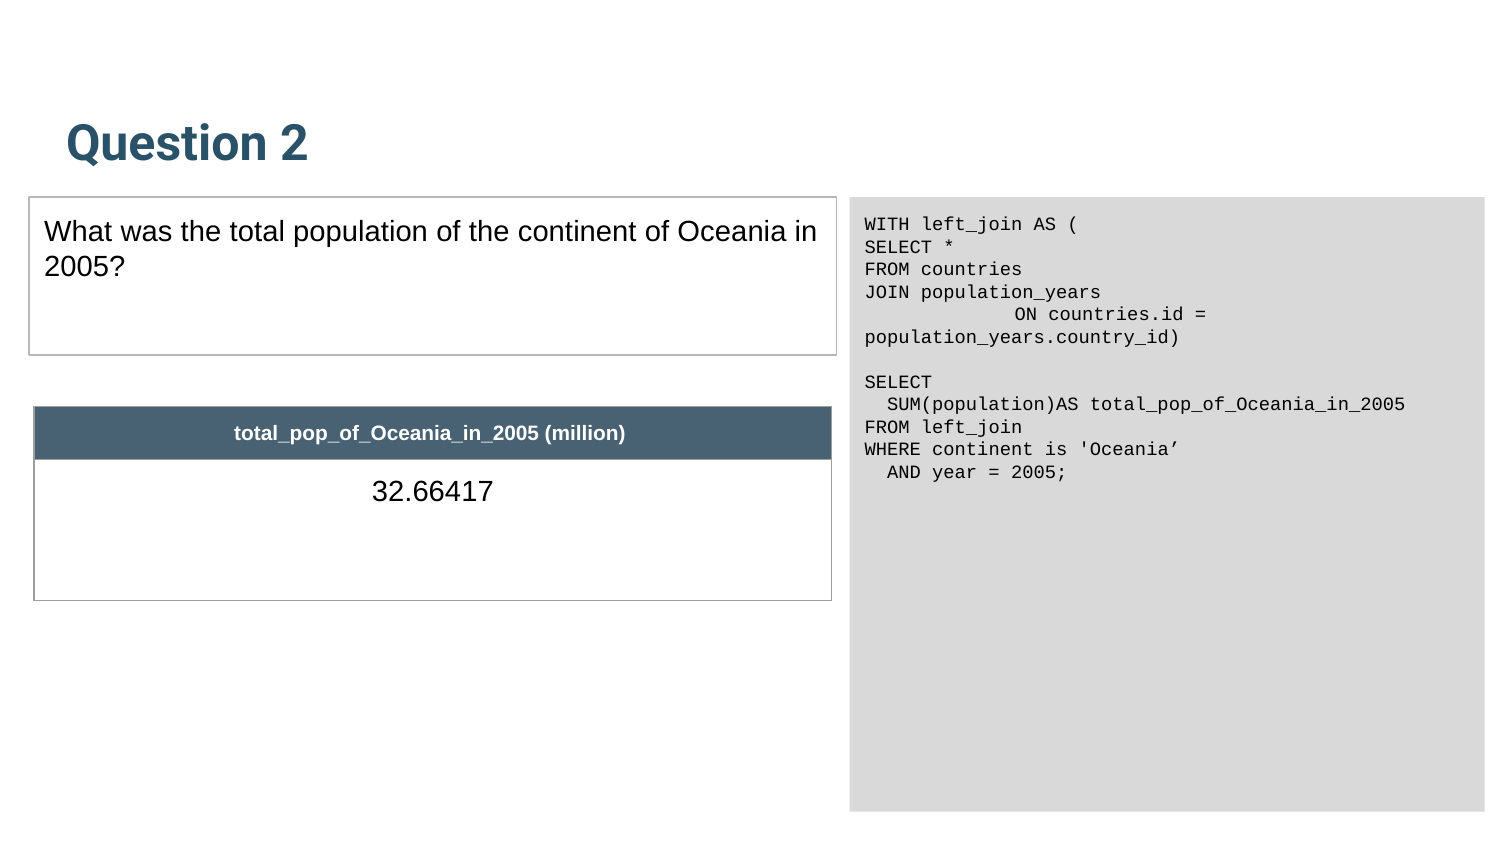

Question 2
What was the total population of the continent of Oceania in 2005?

﻿
WITH left_join AS (
SELECT *
FROM countries
JOIN population_years
	ON countries.id = population_years.country_id)

SELECT
  SUM(population)AS total_pop_of_Oceania_in_2005
FROM left_join
WHERE continent is 'Oceania’
  AND year = 2005;

| total\_pop\_of\_Oceania\_in\_2005 (million) |
| --- |
| 32.66417 |